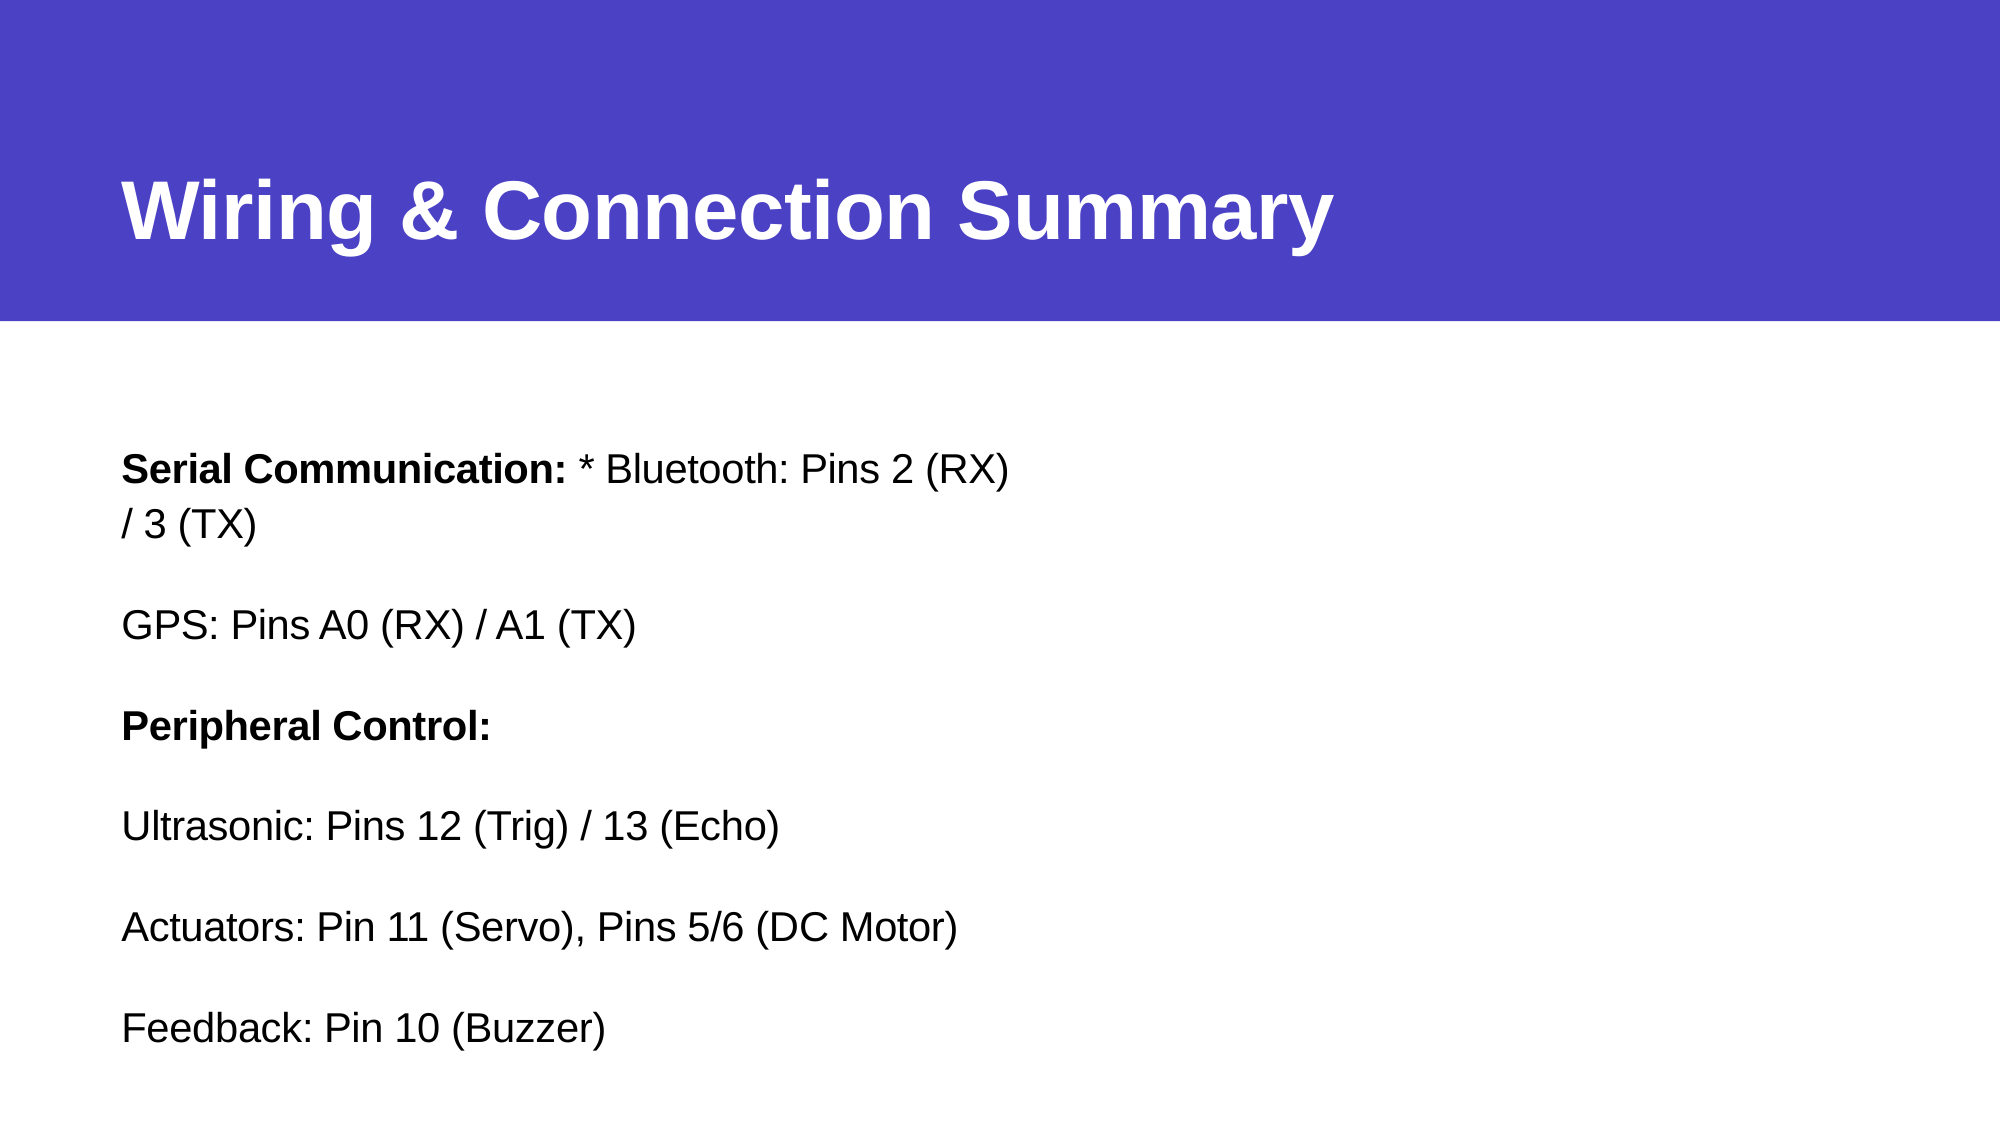

# Wiring & Connection Summary
Serial Communication: * Bluetooth: Pins 2 (RX) / 3 (TX)
GPS: Pins A0 (RX) / A1 (TX)
Peripheral Control:
Ultrasonic: Pins 12 (Trig) / 13 (Echo)
Actuators: Pin 11 (Servo), Pins 5/6 (DC Motor)
Feedback: Pin 10 (Buzzer)